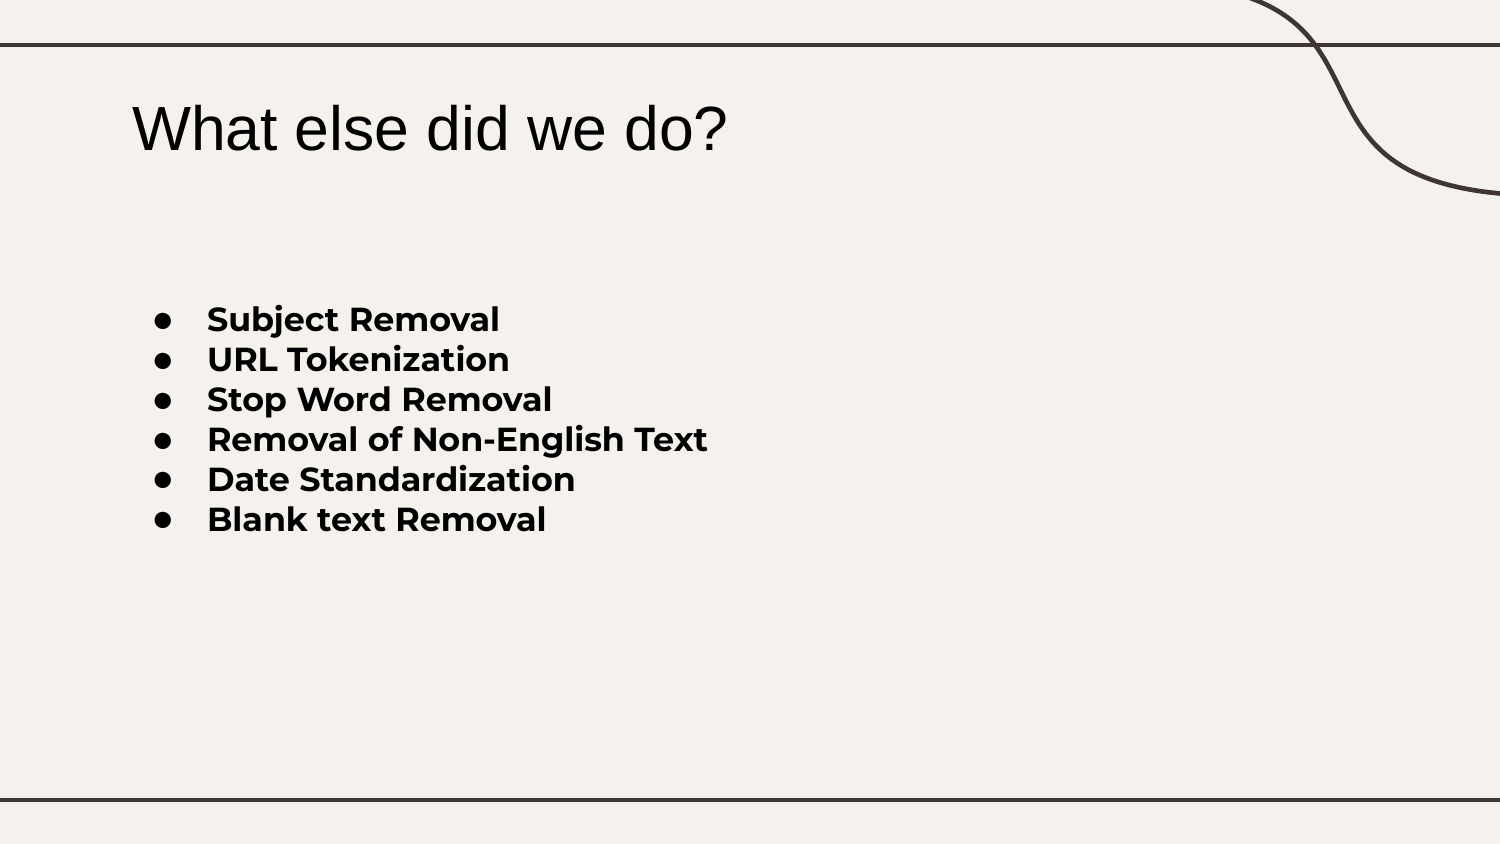

# What else did we do?
Subject Removal
URL Tokenization
Stop Word Removal
Removal of Non-English Text
Date Standardization
Blank text Removal